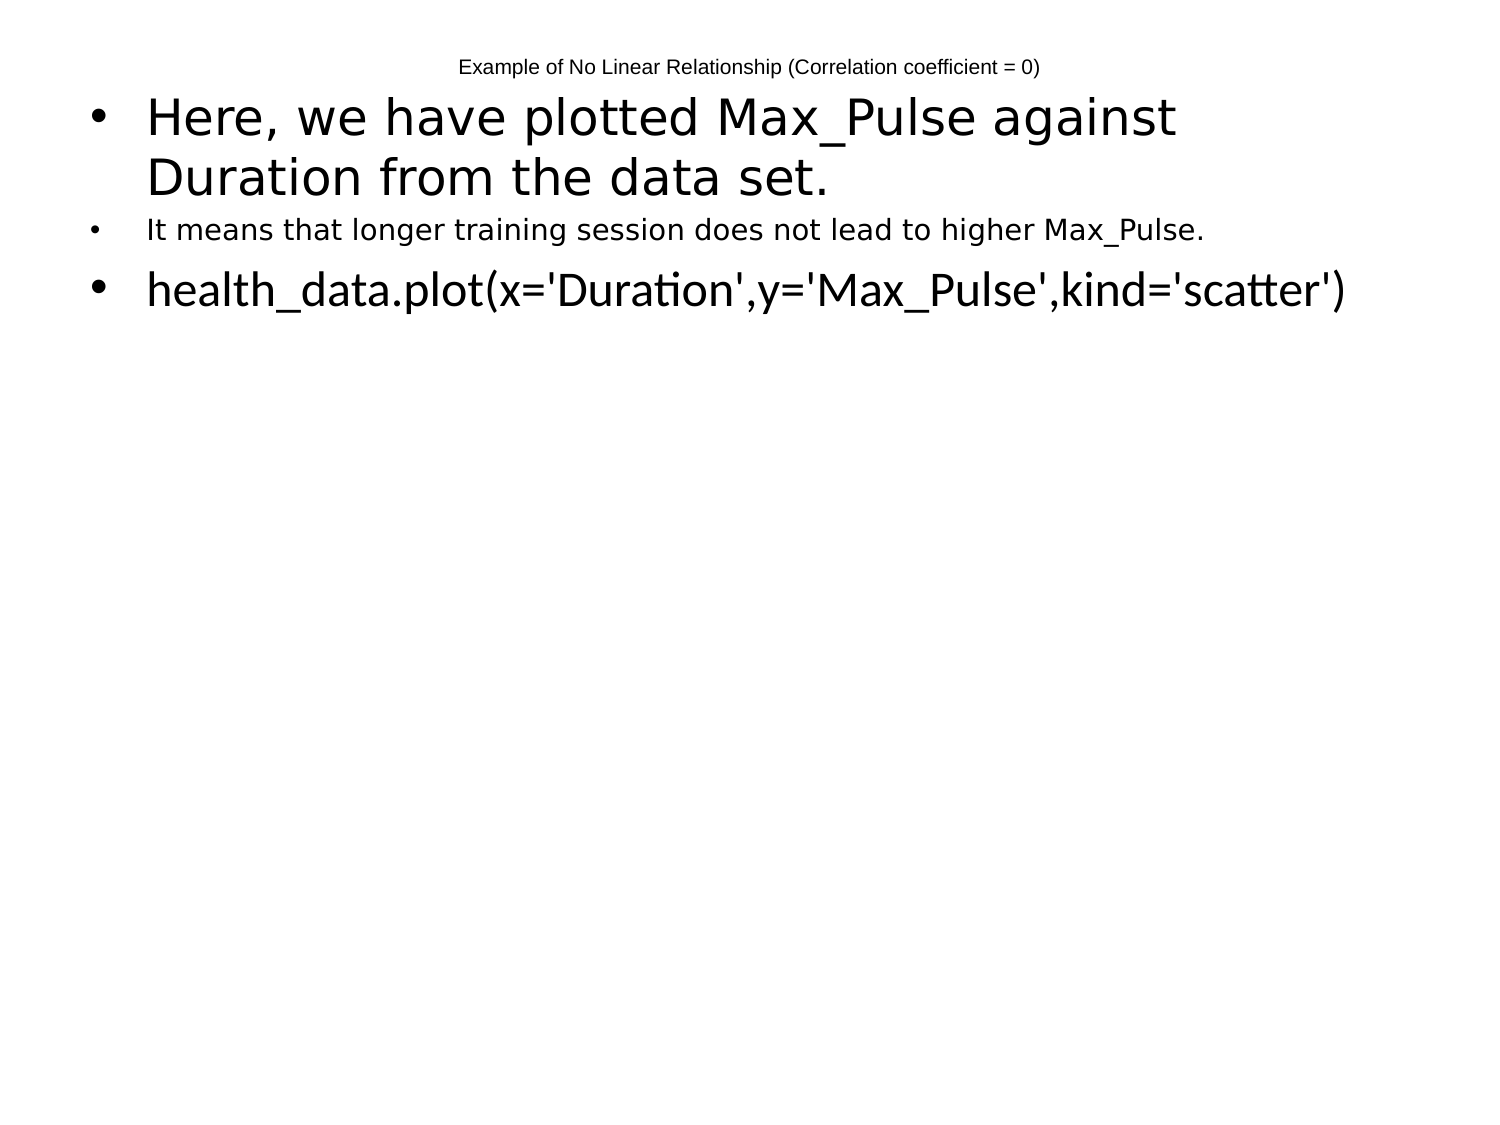

# Example of No Linear Relationship (Correlation coefficient = 0)
Here, we have plotted Max_Pulse against Duration from the data set.
It means that longer training session does not lead to higher Max_Pulse.
health_data.plot(x='Duration',y='Max_Pulse',kind='scatter')